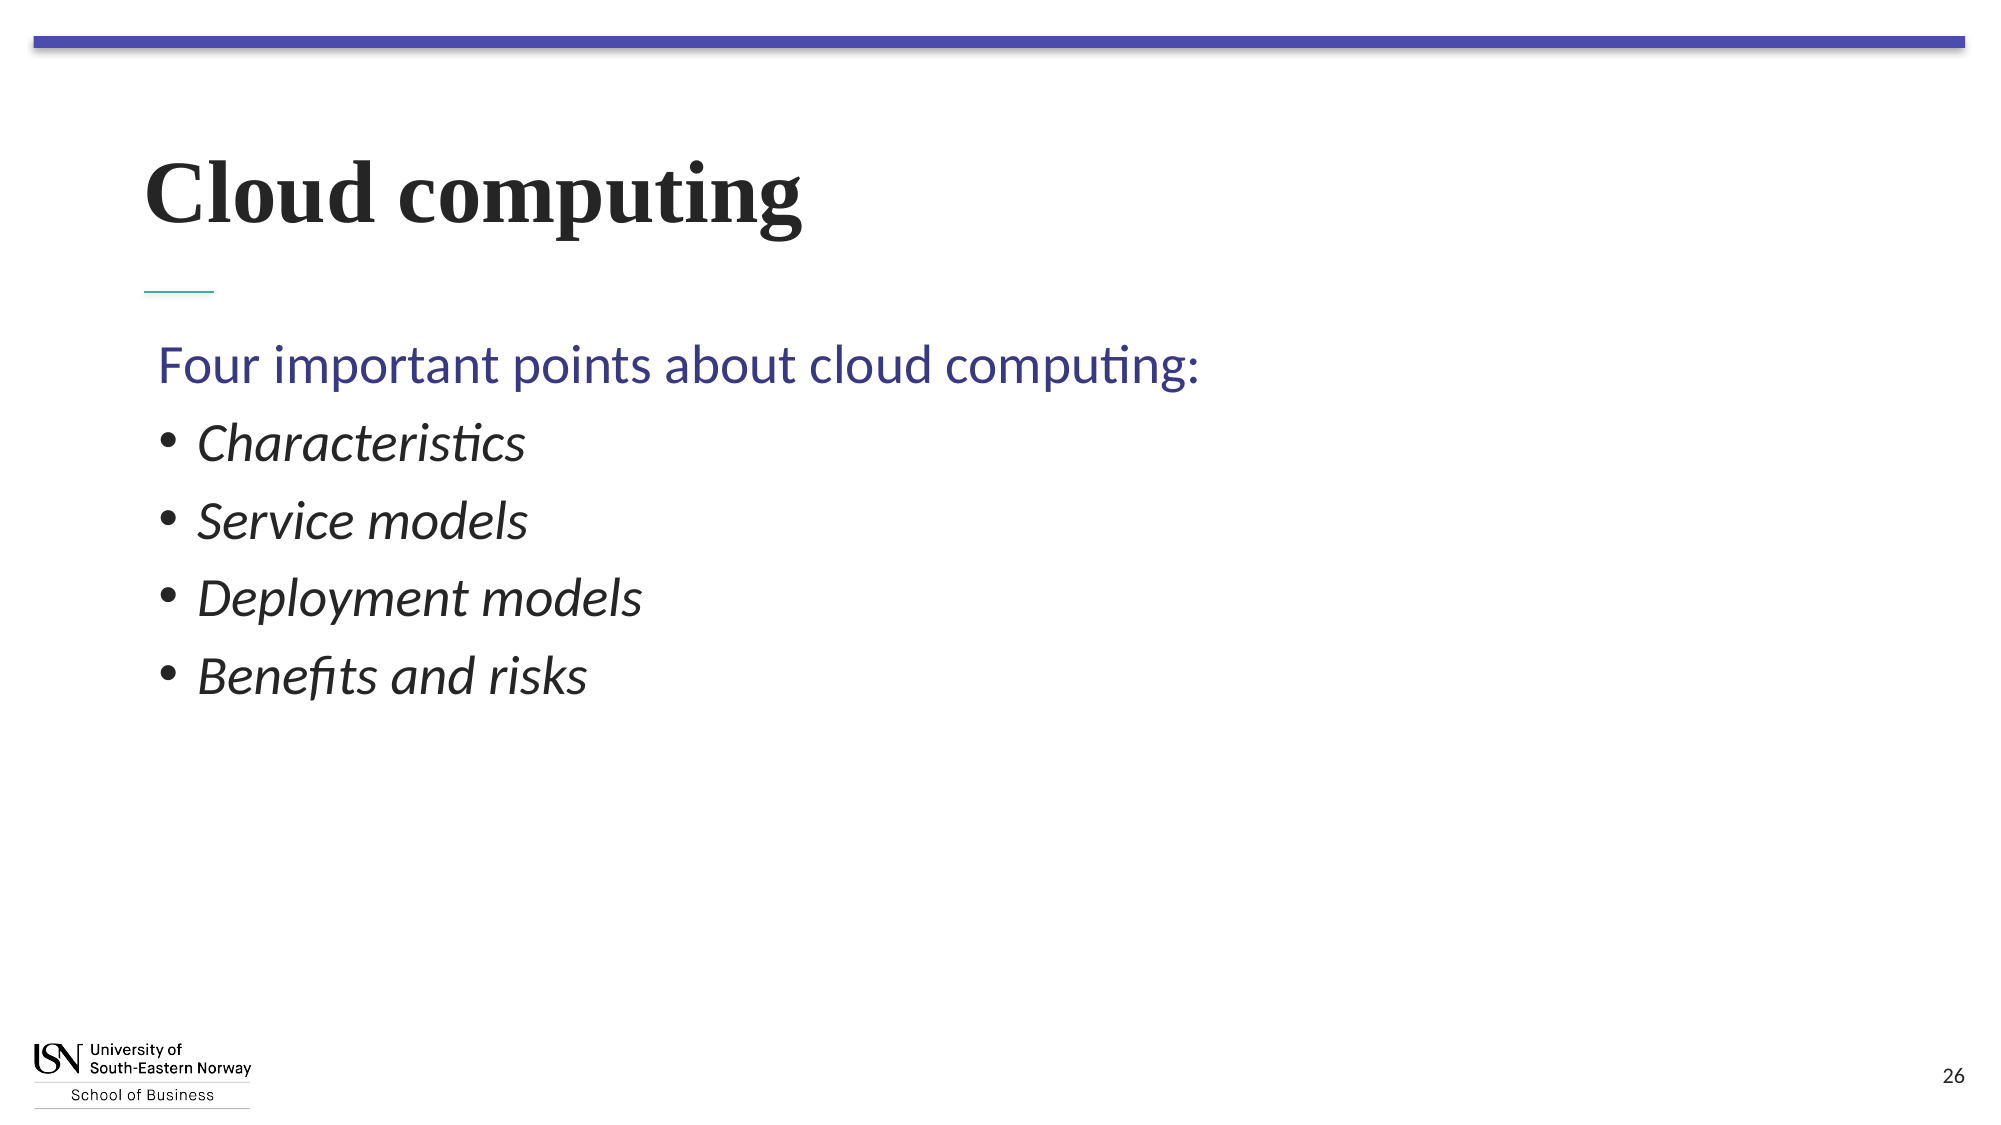

# Cloud computing
Four important points about cloud computing:
Characteristics
Service models
Deployment models
Benefits and risks
26